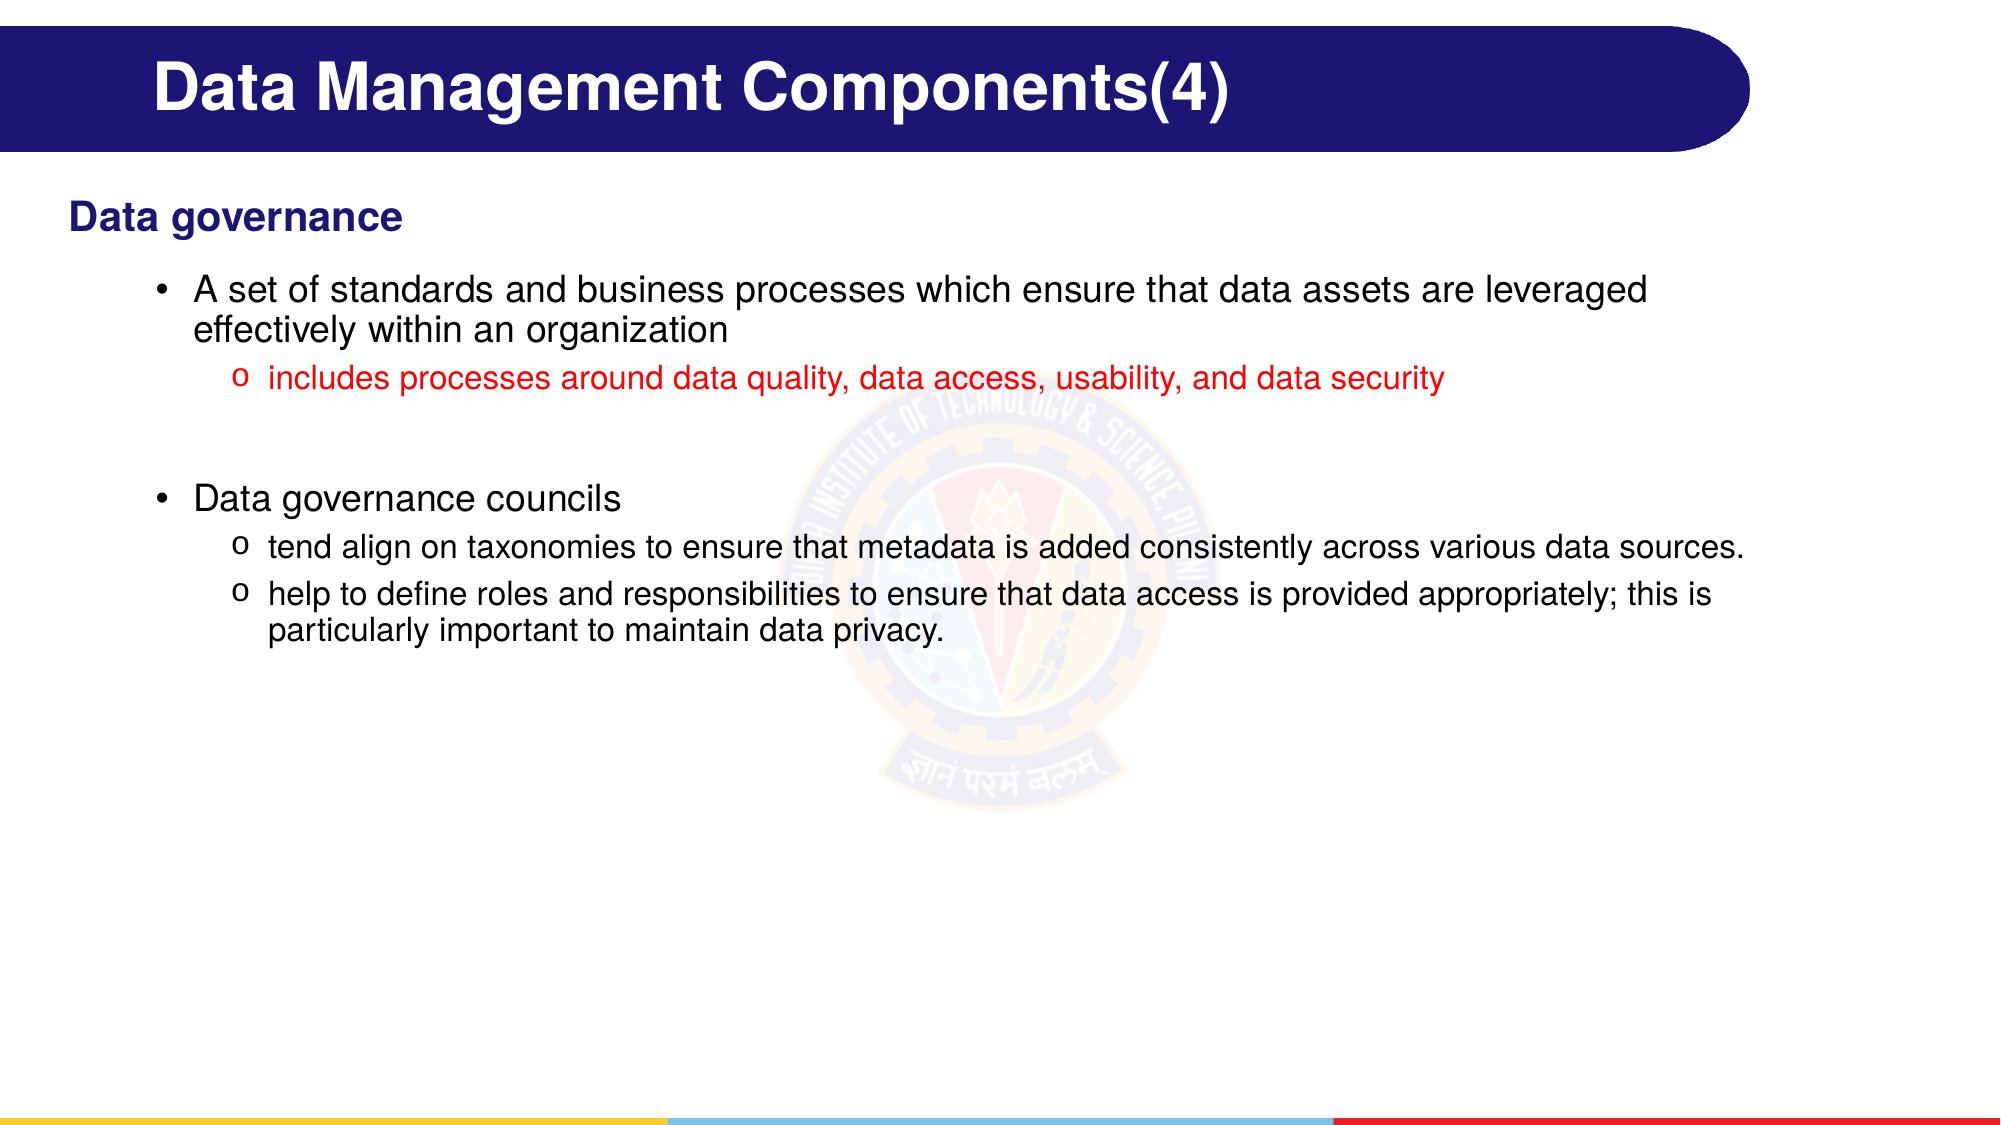

# Data Management Components(4)
Data governance
A set of standards and business processes which ensure that data assets are leveraged effectively within an organization
includes processes around data quality, data access, usability, and data security

Data governance councils
tend align on taxonomies to ensure that metadata is added consistently across various data sources.
help to define roles and responsibilities to ensure that data access is provided appropriately; this is particularly important to maintain data privacy.